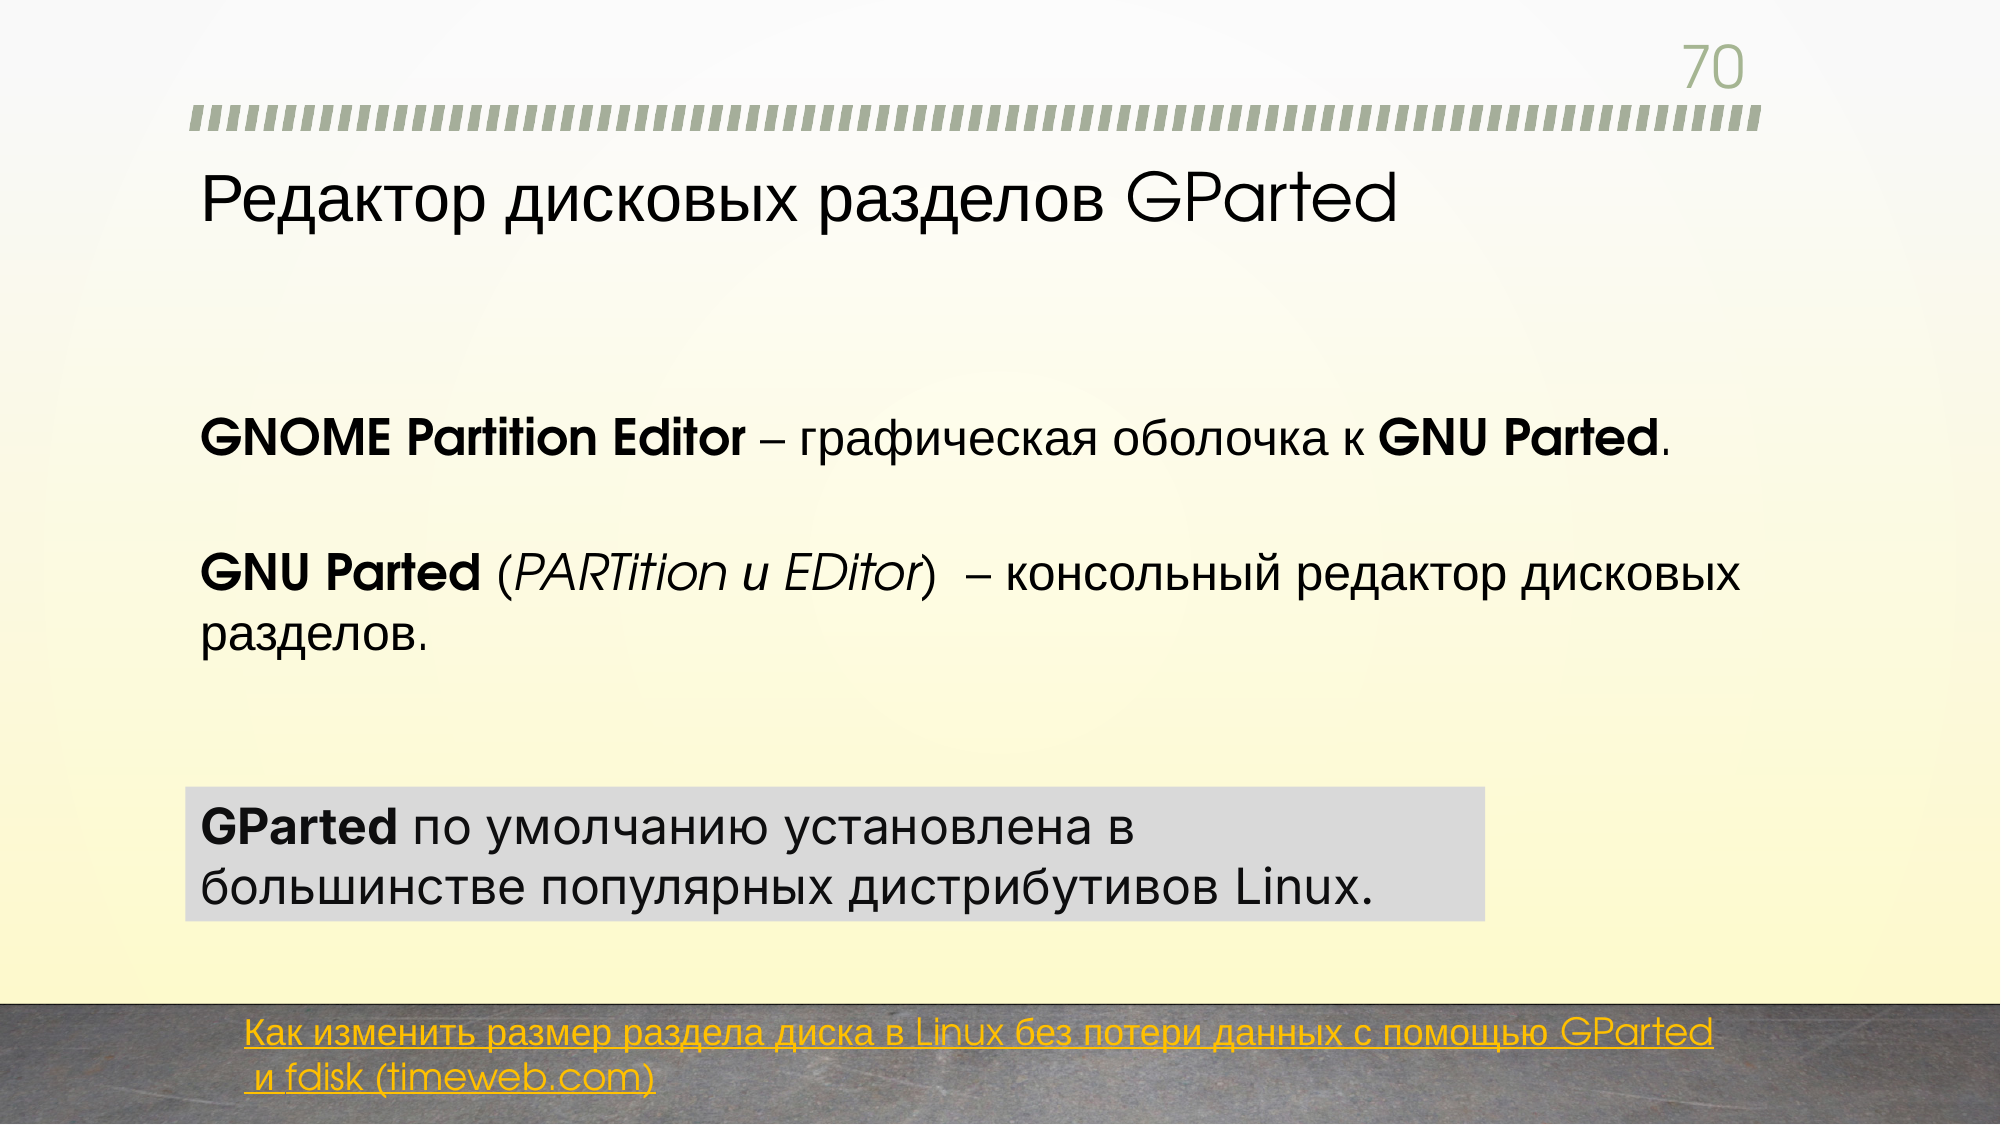

70
# Редактор дисковых разделов GParted
GNOME Partition Editor – графическая оболочка к GNU Parted.
GNU Parted (PARTition и EDitor)  – консольный редактор дисковых разделов.
GParted по умолчанию установлена в большинстве популярных дистрибутивов Linux.
Как изменить размер раздела диска в Linux без потери данных с помощью GParted и fdisk (timeweb.com)